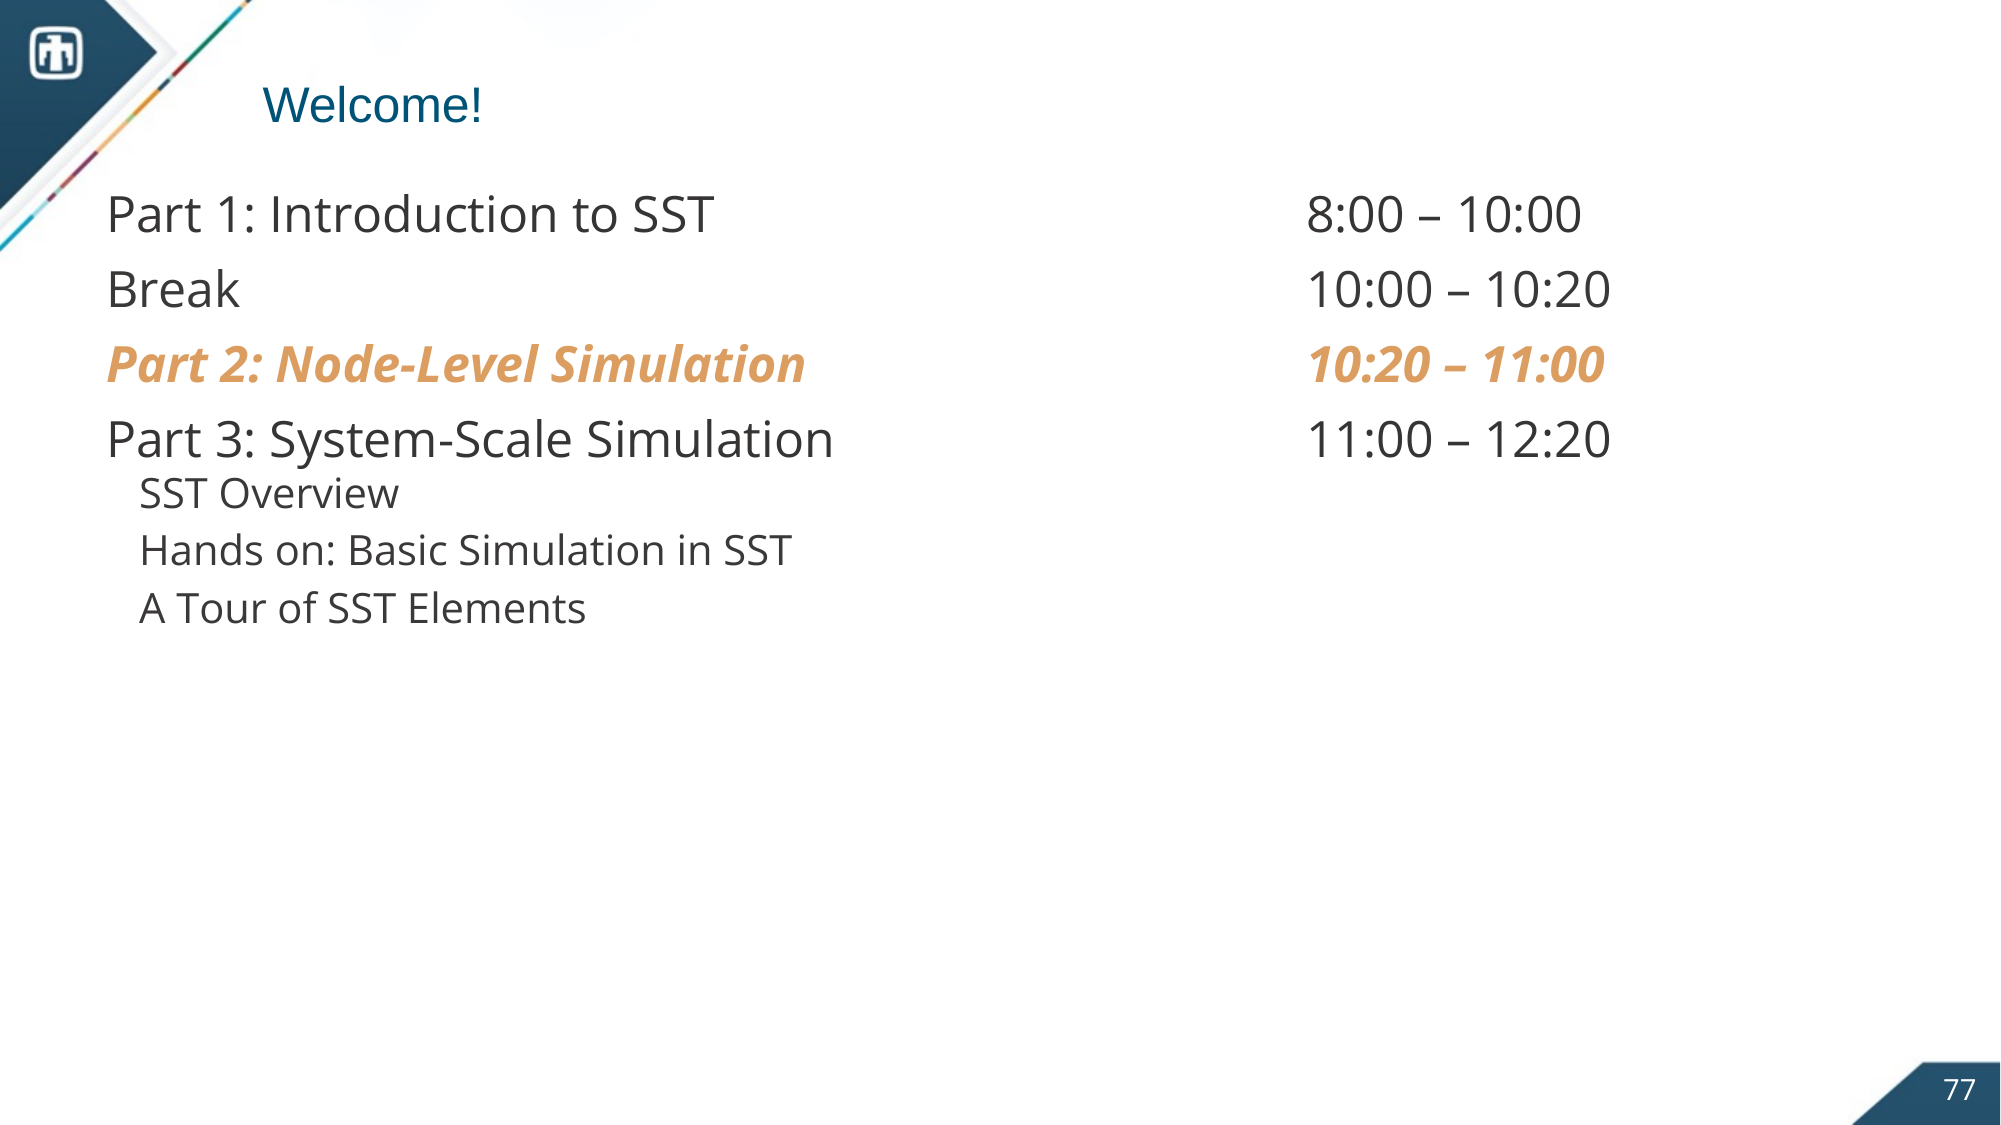

# Welcome!
Part 1: Introduction to SST				8:00 – 10:00
Break 								10:00 – 10:20
Part 2: Node-Level Simulation				10:20 – 11:00
Part 3: System-Scale Simulation				11:00 – 12:20
SST Overview
Hands on: Basic Simulation in SST
A Tour of SST Elements

77